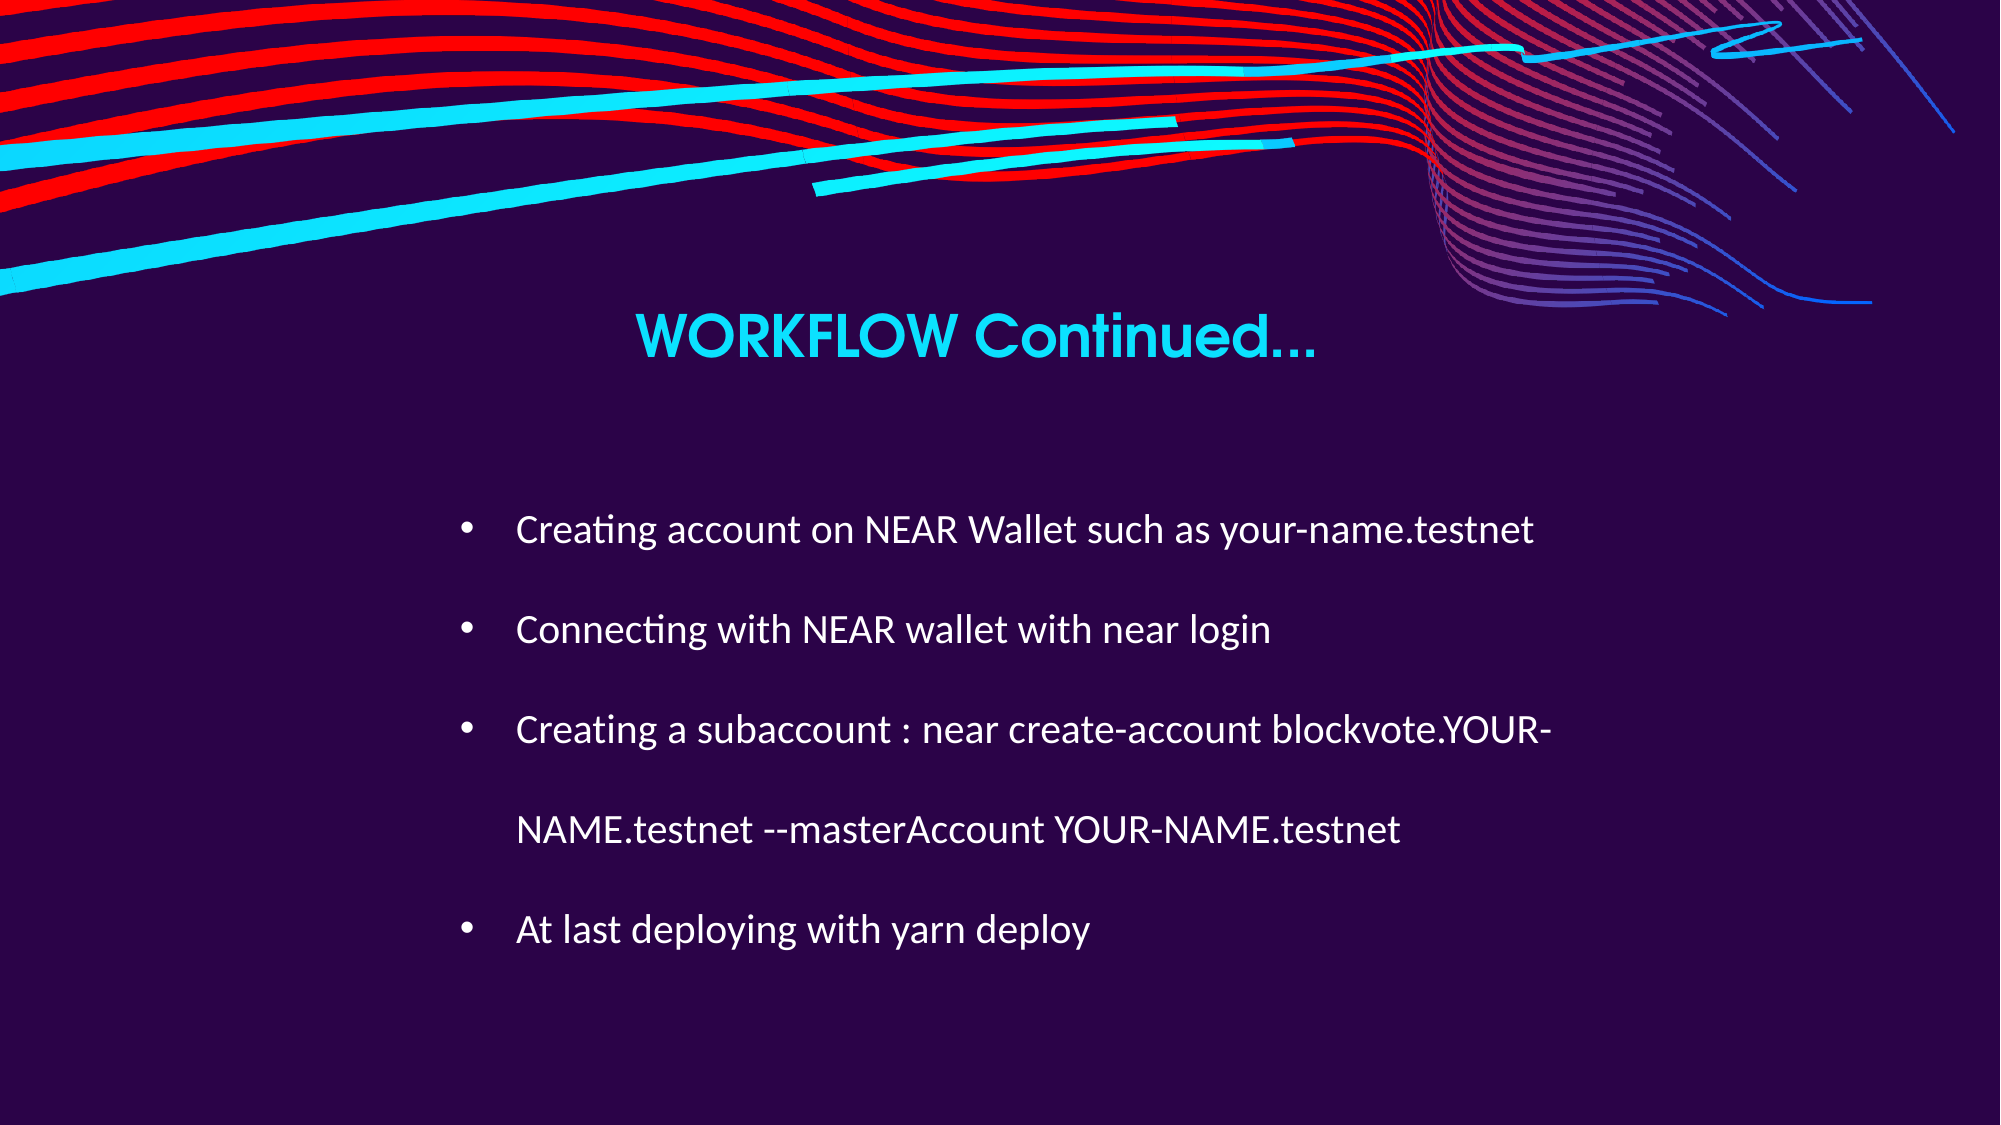

# WORKFLOW Continued...
Creating account on NEAR Wallet such as your-name.testnet
Connecting with NEAR wallet with near login
Creating a subaccount : near create-account blockvote.YOUR-NAME.testnet --masterAccount YOUR-NAME.testnet
At last deploying with yarn deploy

11